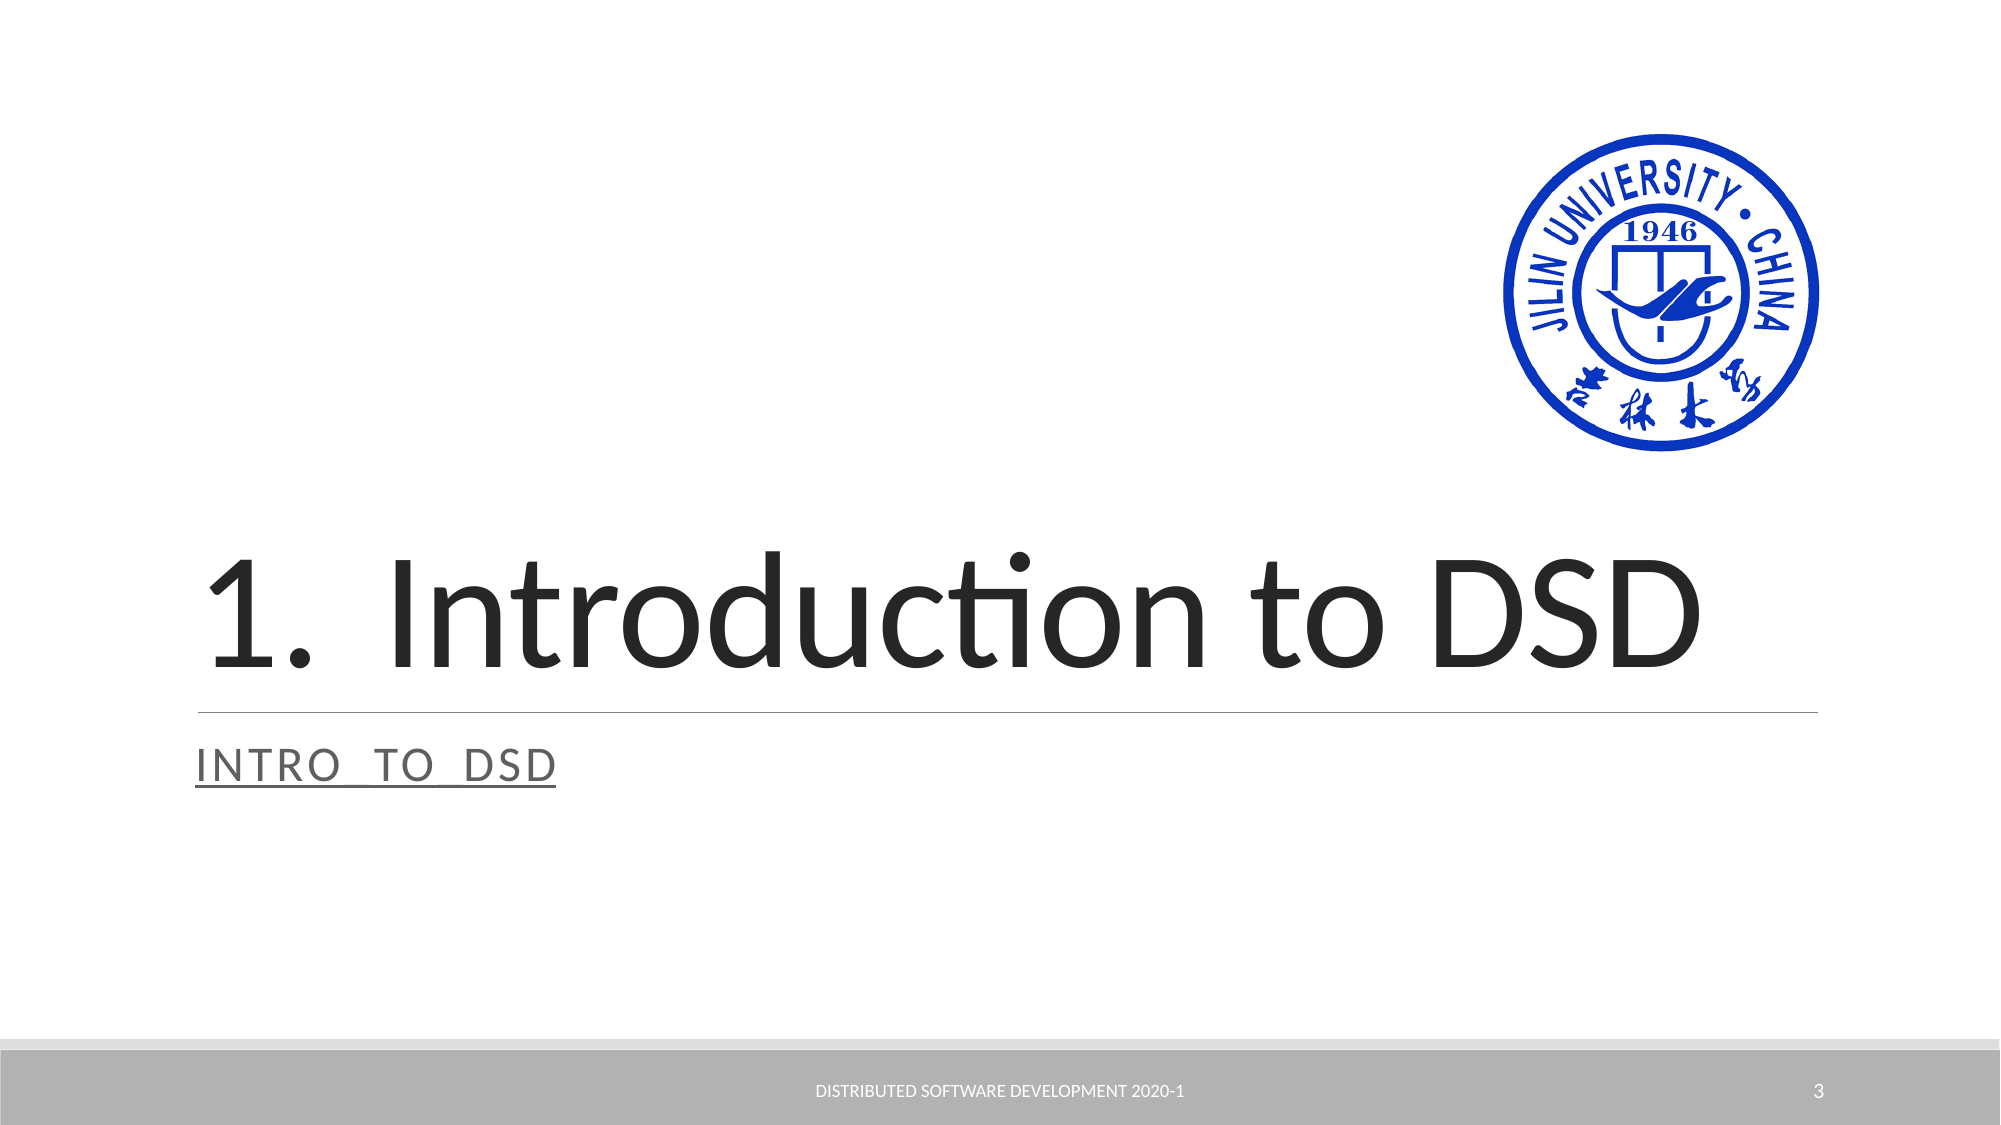

# Introduction to DSD
Intro_to_DSD
Distributed Software Development 2020-1
3